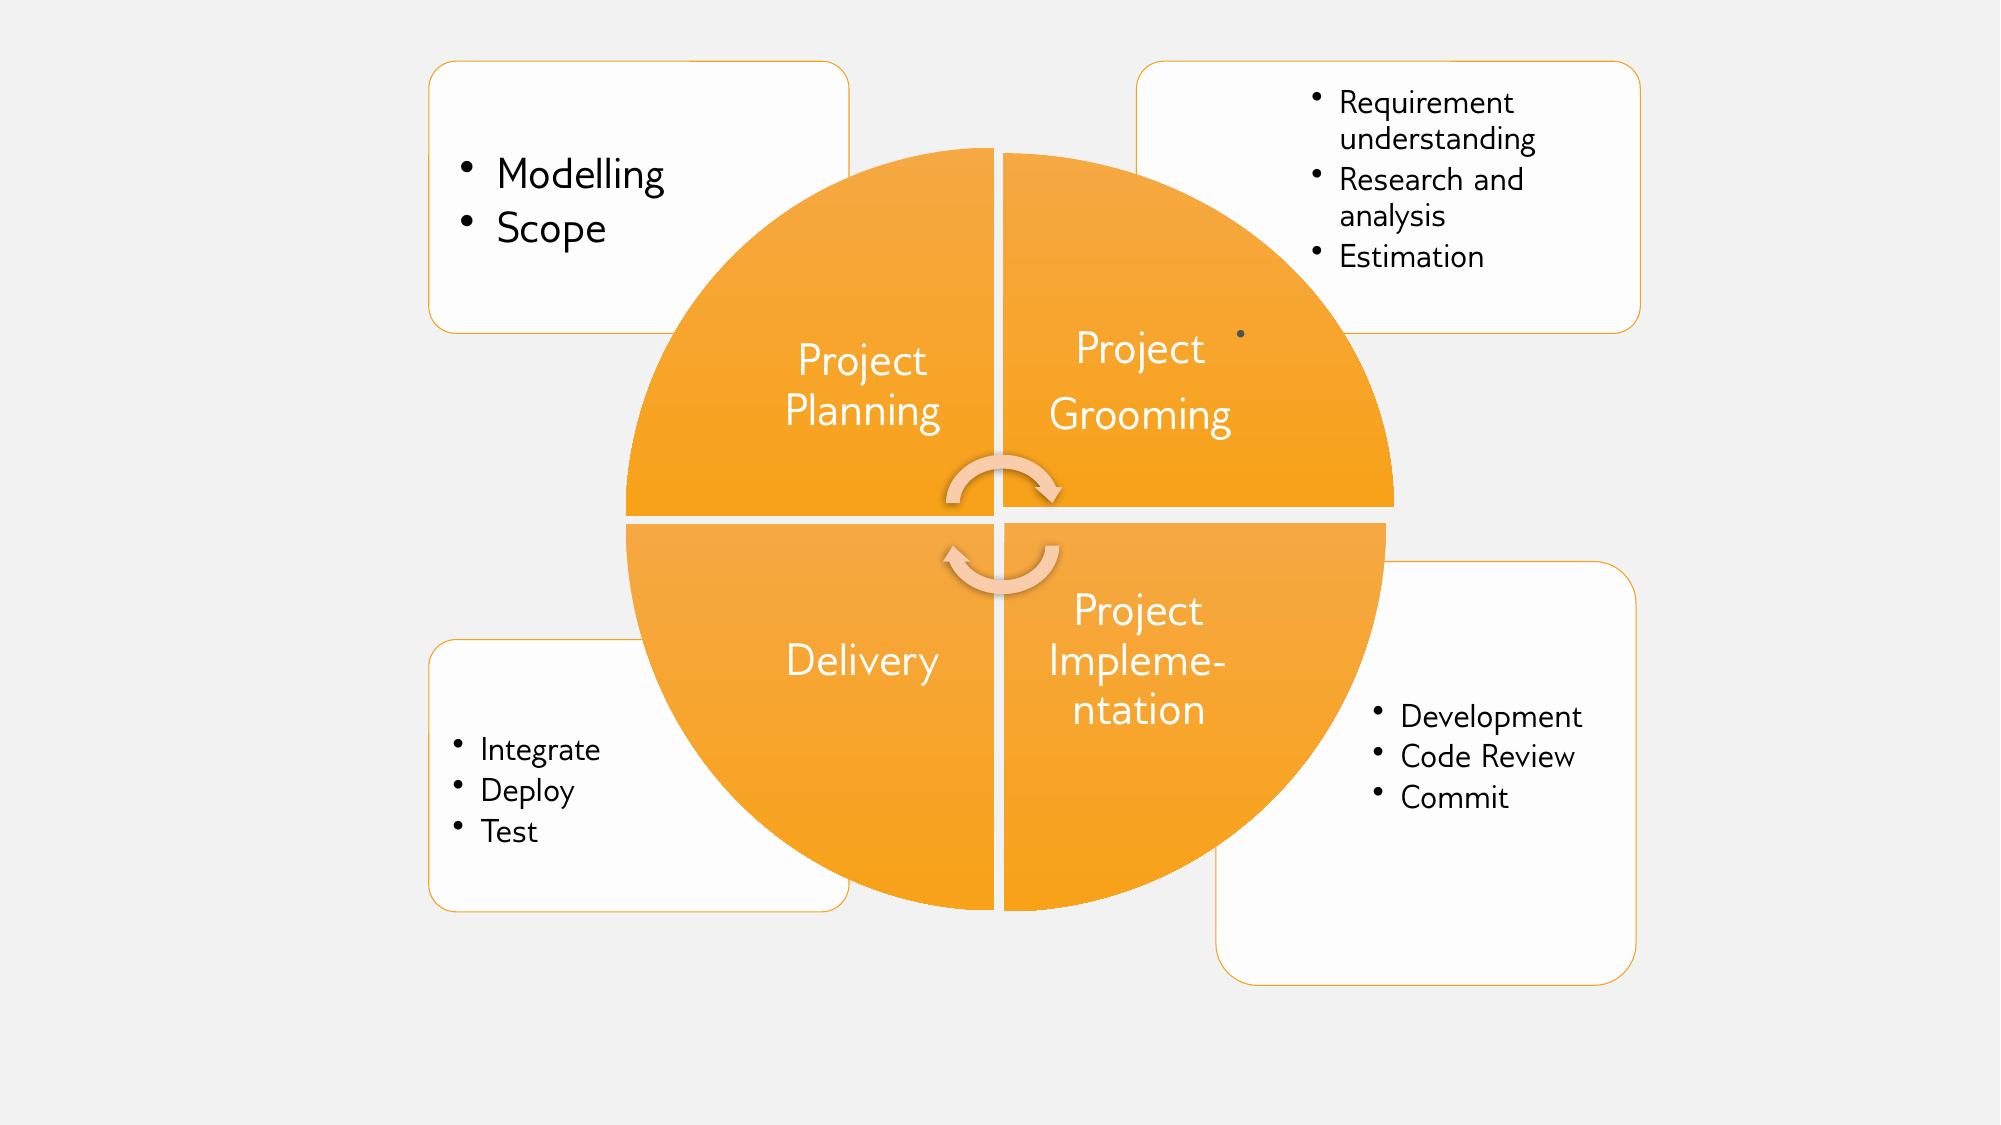

Development
Code Review
Commit
Integrate
Deploy
Test
Requirement understanding
Research and analysis
Estimation

Modelling
Scope
Project Planning
Project
Grooming
Project Impleme-ntation
Delivery